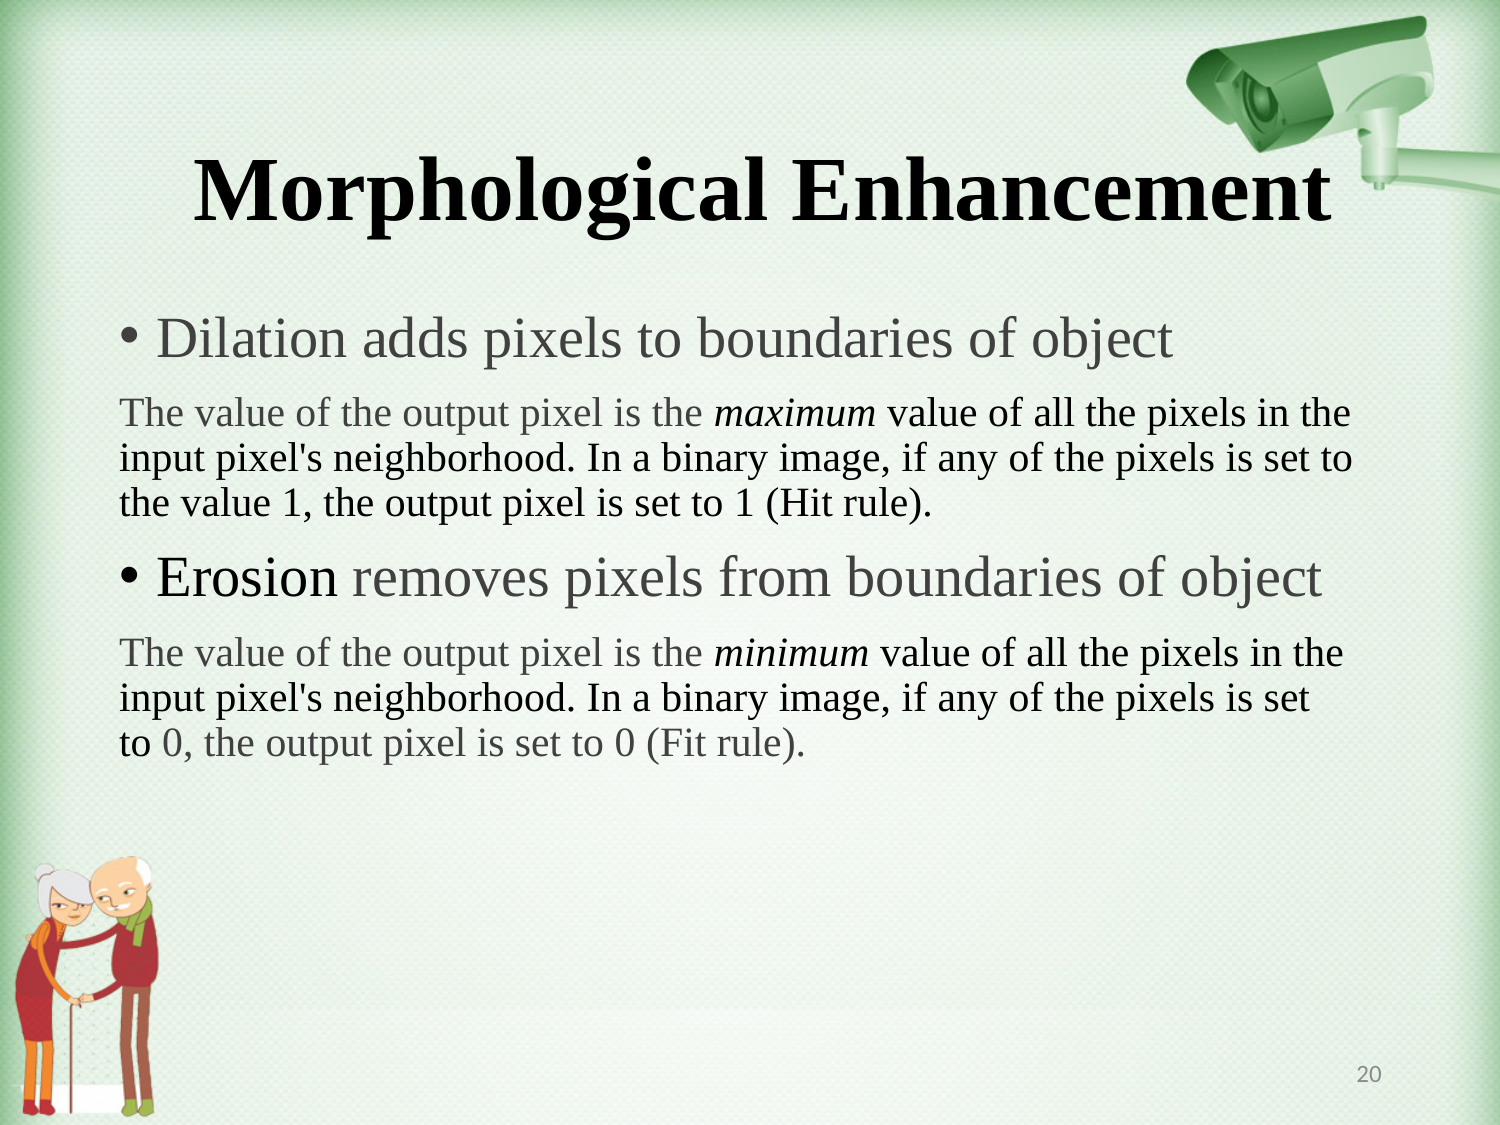

# Morphological Enhancement
Dilation adds pixels to boundaries of object
The value of the output pixel is the maximum value of all the pixels in the input pixel's neighborhood. In a binary image, if any of the pixels is set to the value 1, the output pixel is set to 1 (Hit rule).
Erosion removes pixels from boundaries of object
The value of the output pixel is the minimum value of all the pixels in the input pixel's neighborhood. In a binary image, if any of the pixels is set to 0, the output pixel is set to 0 (Fit rule).

20